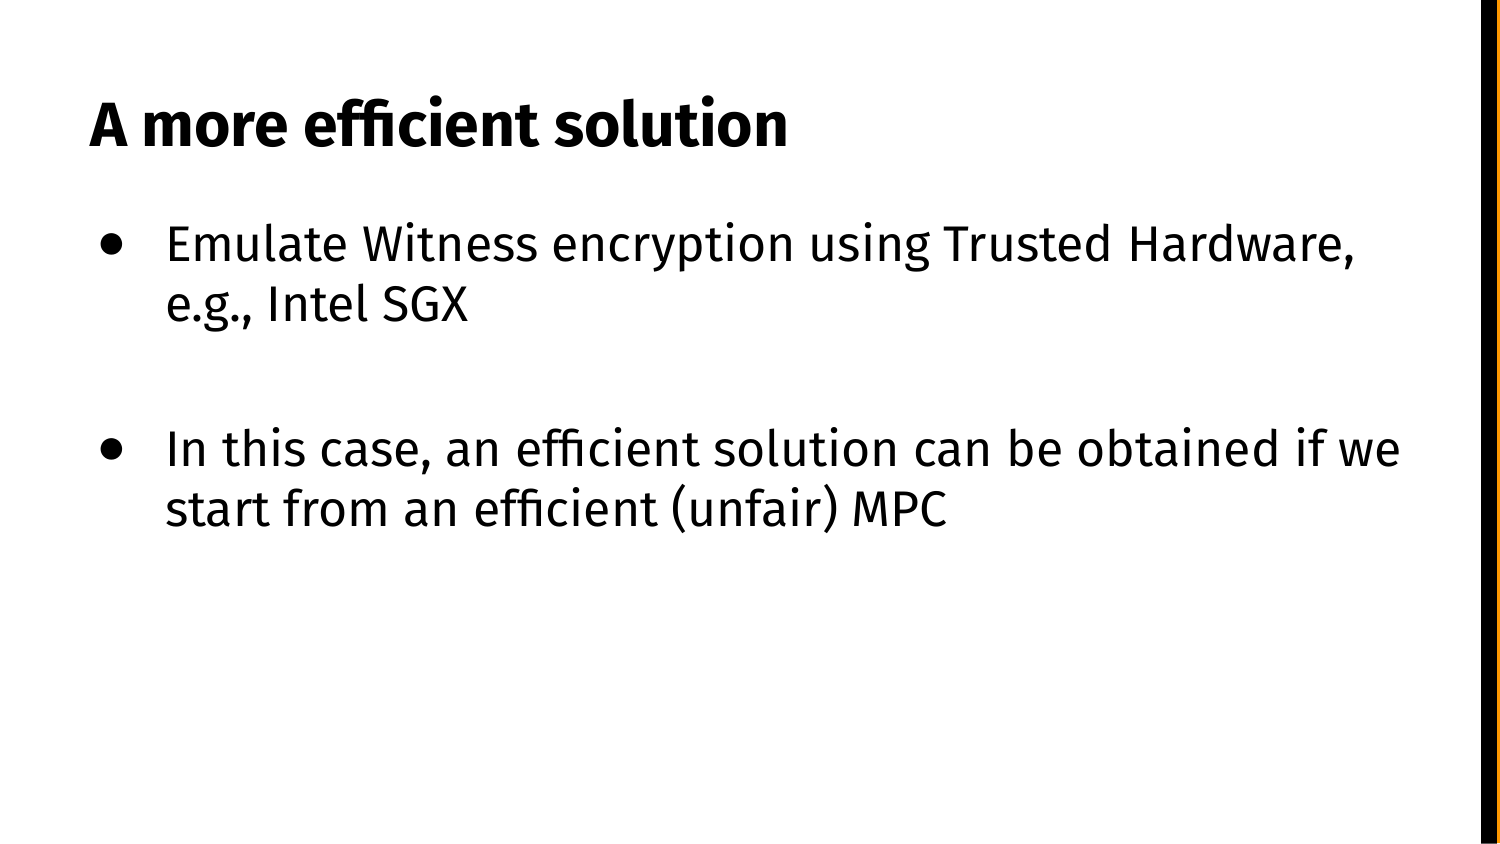

# A more efficient solution
Emulate Witness encryption using Trusted Hardware, e.g., Intel SGX

In this case, an efficient solution can be obtained if we start from an efficient (unfair) MPC